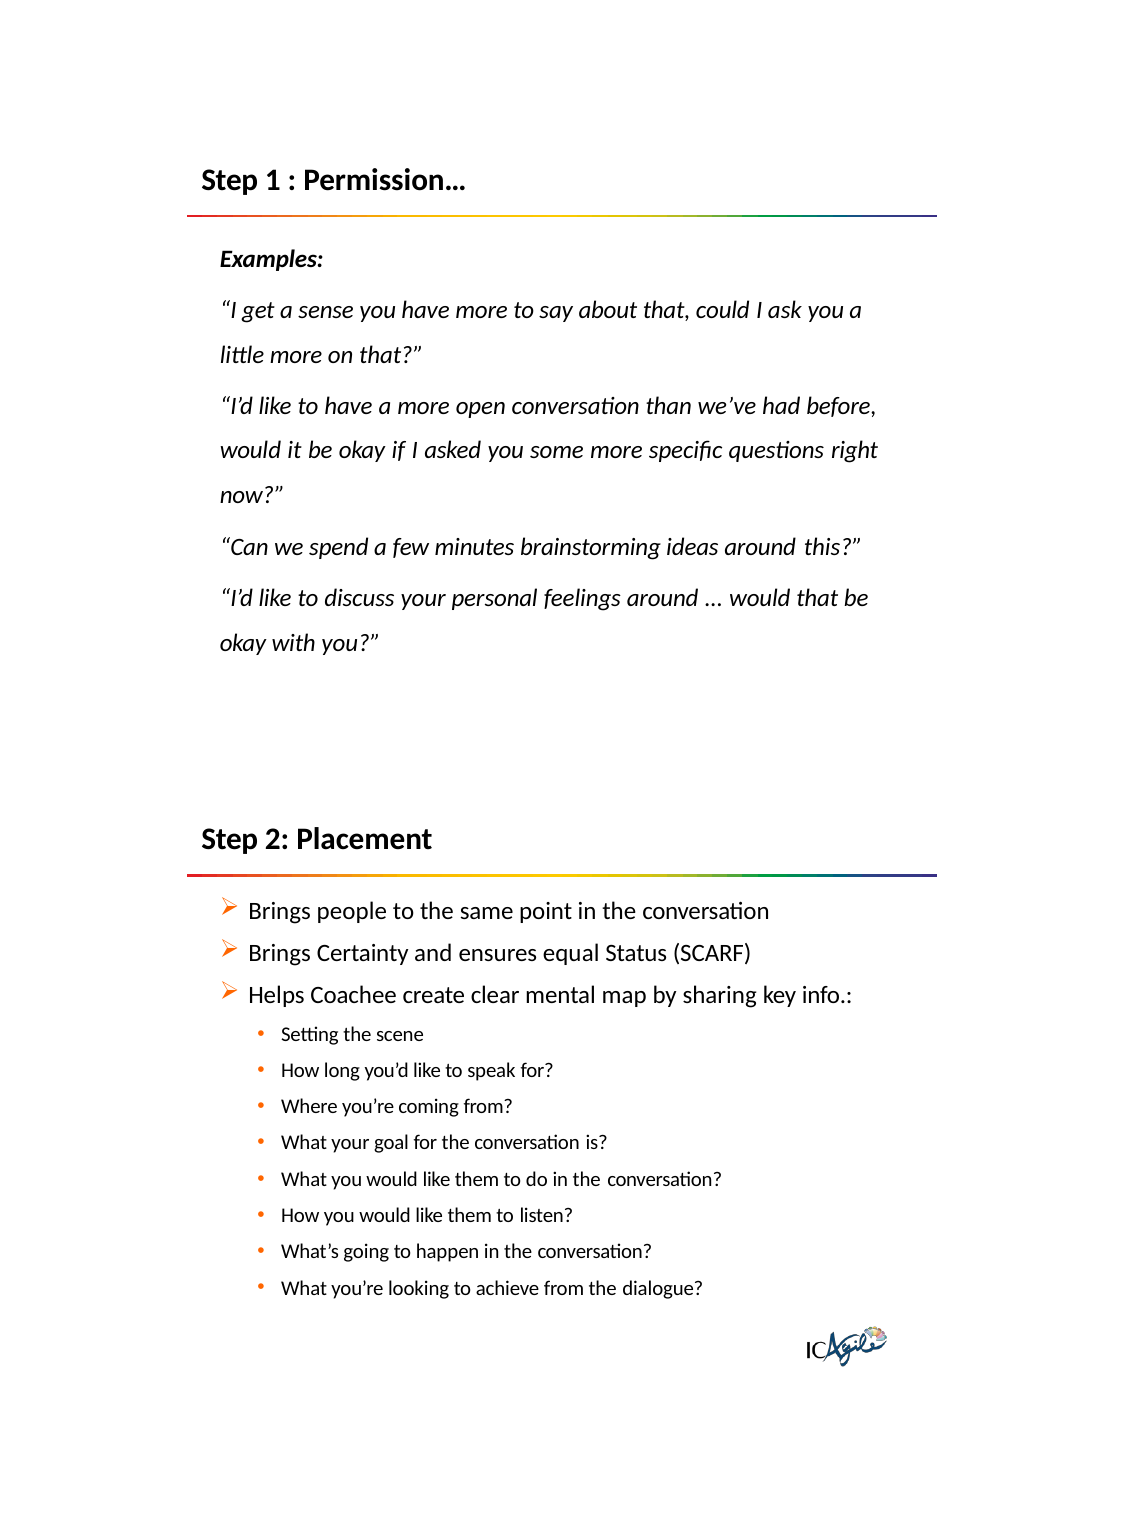

Step 1 : Permission…

Examples:
“I get a sense you have more to say about that, could I ask you a  little more on that?”
“I’d like to have a more open conversation than we’ve had before,  would it be okay if I asked you some more specific questions right  now?”
“Can we spend a few minutes brainstorming ideas around this?”
“I’d like to discuss your personal feelings around ... would that be  okay with you?”

Step 2: Placement

Brings people to the same point in the conversation
Brings Certainty and ensures equal Status (SCARF)
Helps Coachee create clear mental map by sharing key info.:
Setting the scene
How long you’d like to speak for?
Where you’re coming from?
What your goal for the conversation is?
What you would like them to do in the conversation?
How you would like them to listen?
What’s going to happen in the conversation?
What you’re looking to achieve from the dialogue?